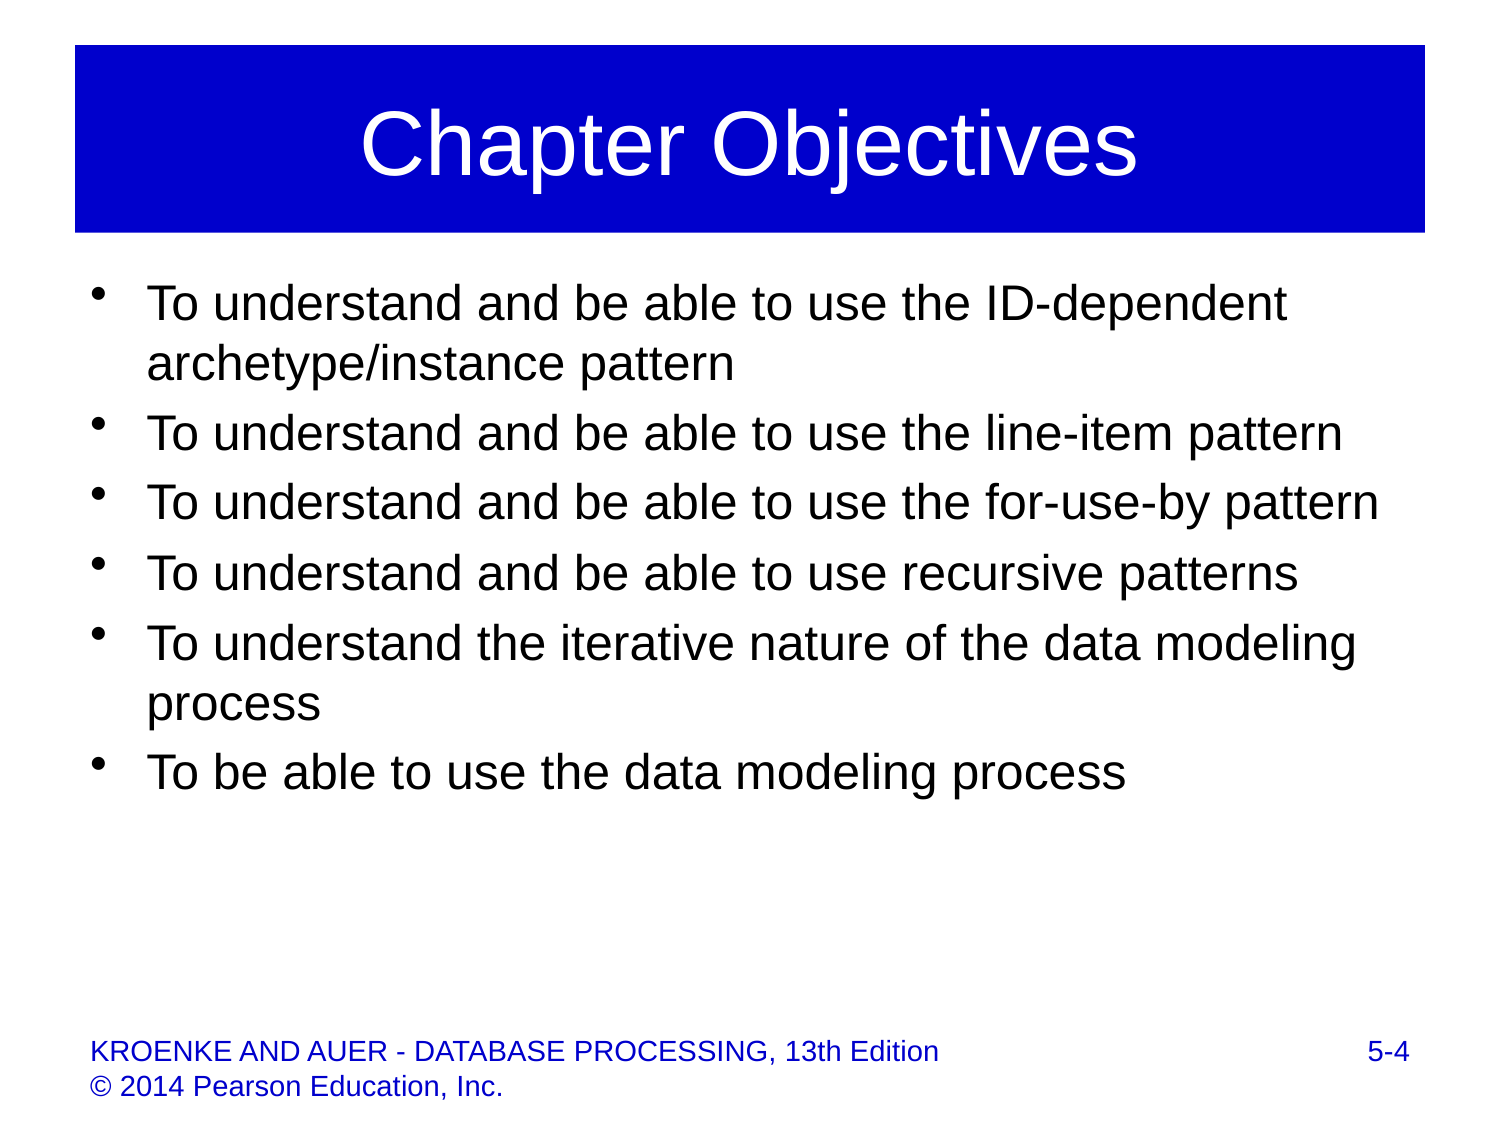

# Chapter Objectives
To understand and be able to use the ID-dependent archetype/instance pattern
To understand and be able to use the line-item pattern
To understand and be able to use the for-use-by pattern
To understand and be able to use recursive patterns
To understand the iterative nature of the data modeling process
To be able to use the data modeling process
5-4

KROENKE AND AUER - DATABASE PROCESSING, 13th Edition  © 2014 Pearson Education, Inc.